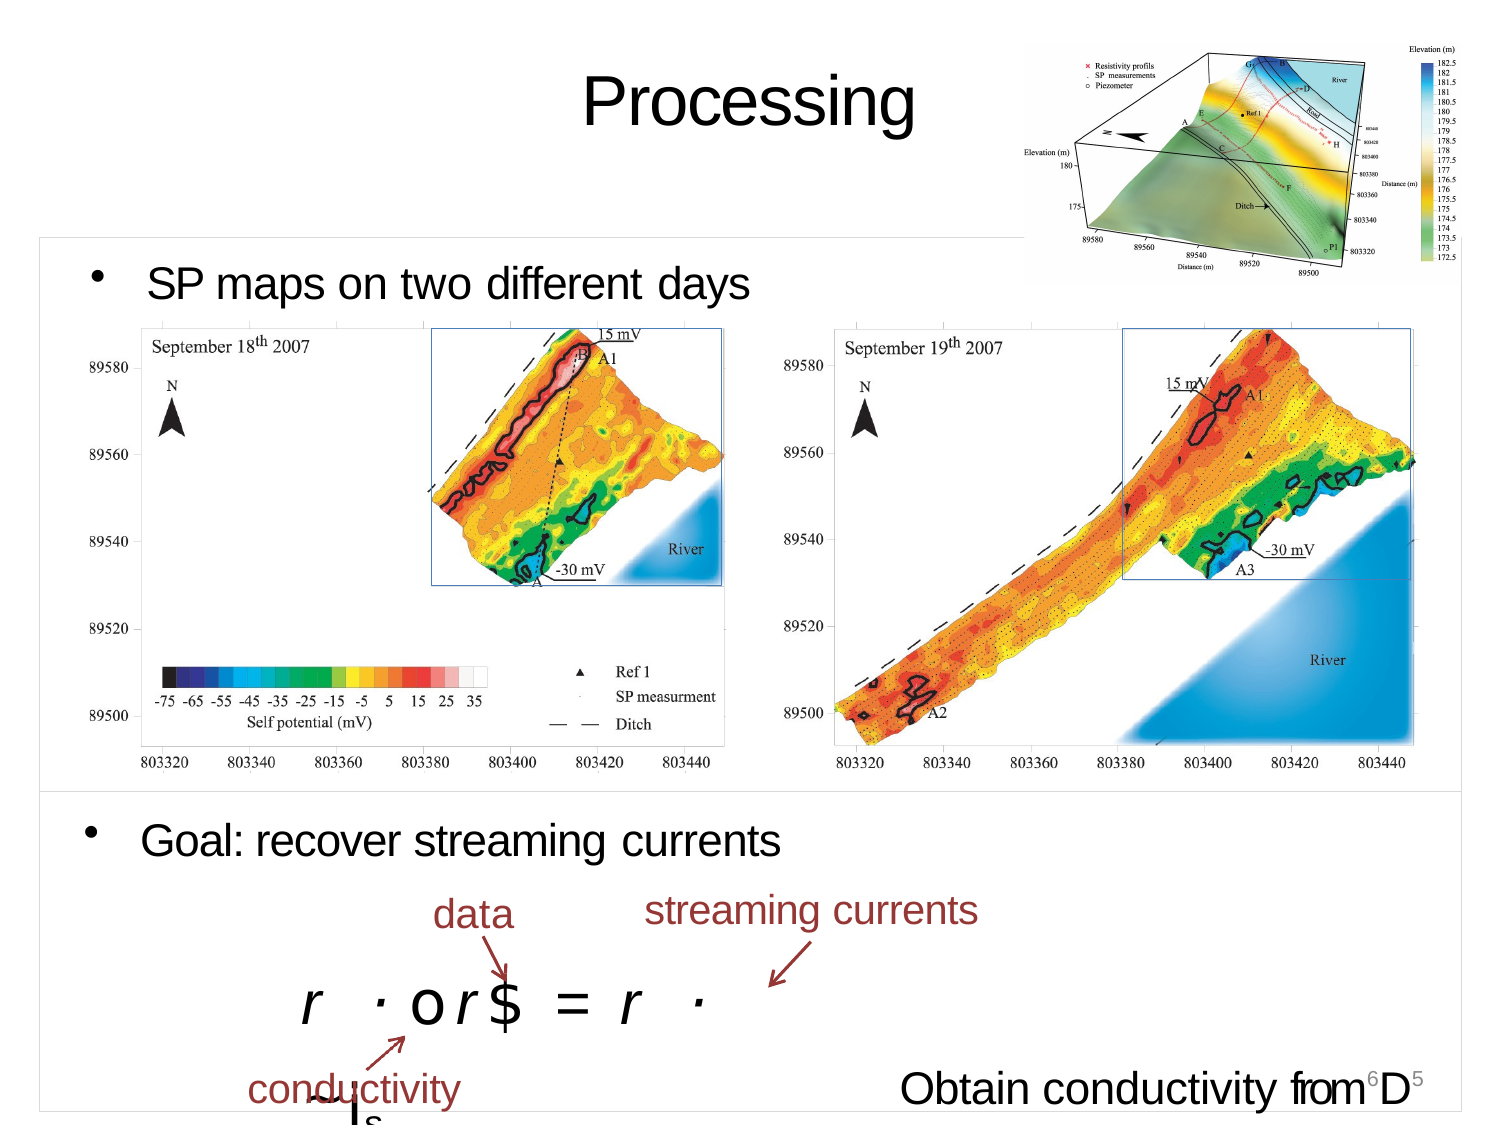

# Processing

SP maps on two different days

Goal: recover streaming currents
streaming currents
data

r · or$ = r · ~js

Obtain conductivity from6D5 C
conductivity